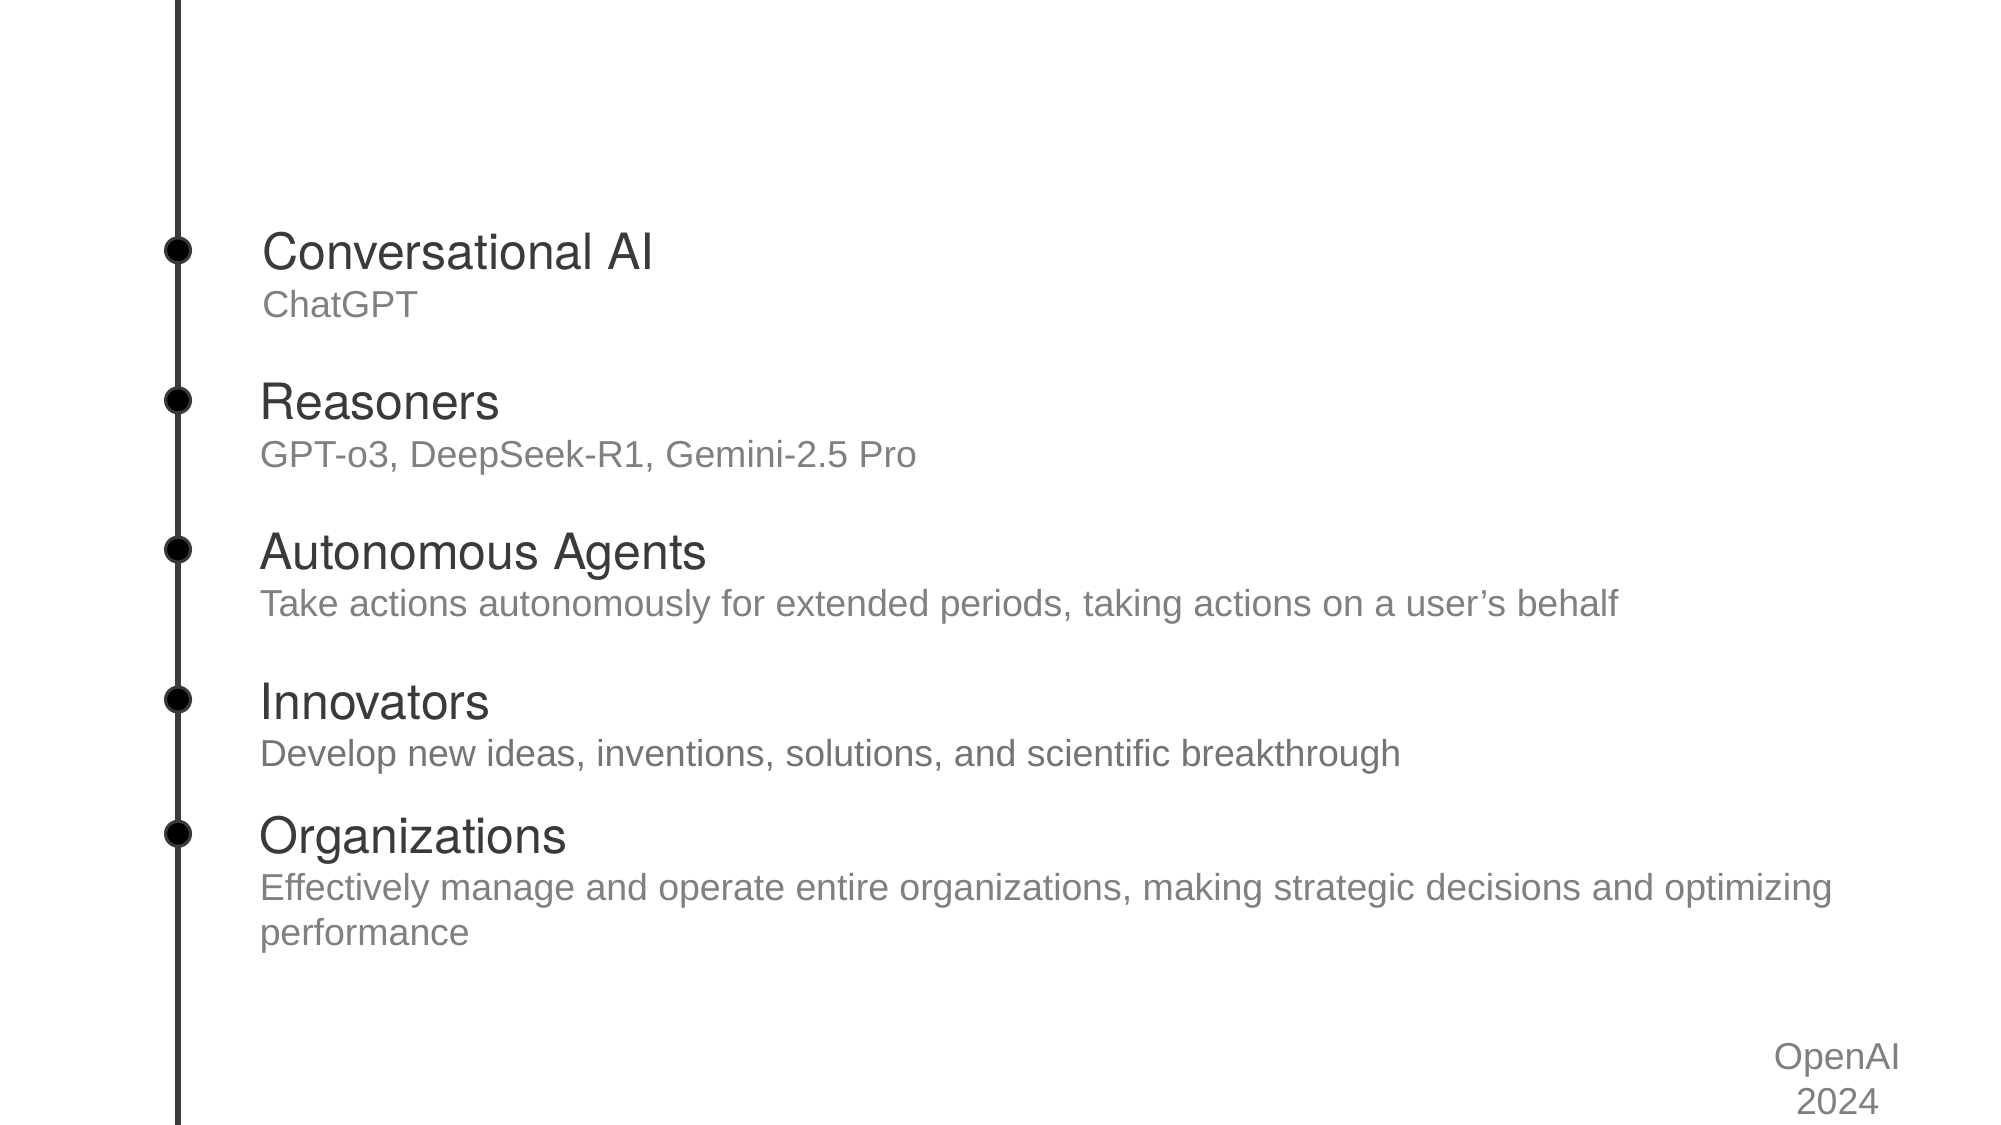

Conversational AI
ChatGPT

Reasoners
GPT-o3, DeepSeek-R1, Gemini-2.5 Pro

Autonomous Agents
Take actions autonomously for extended periods, taking actions on a user’s behalf

Innovators
Develop new ideas, inventions, solutions, and scientific breakthrough

Organizations
Effectively manage and operate entire organizations, making strategic decisions and optimizing performance

OpenAI 2024